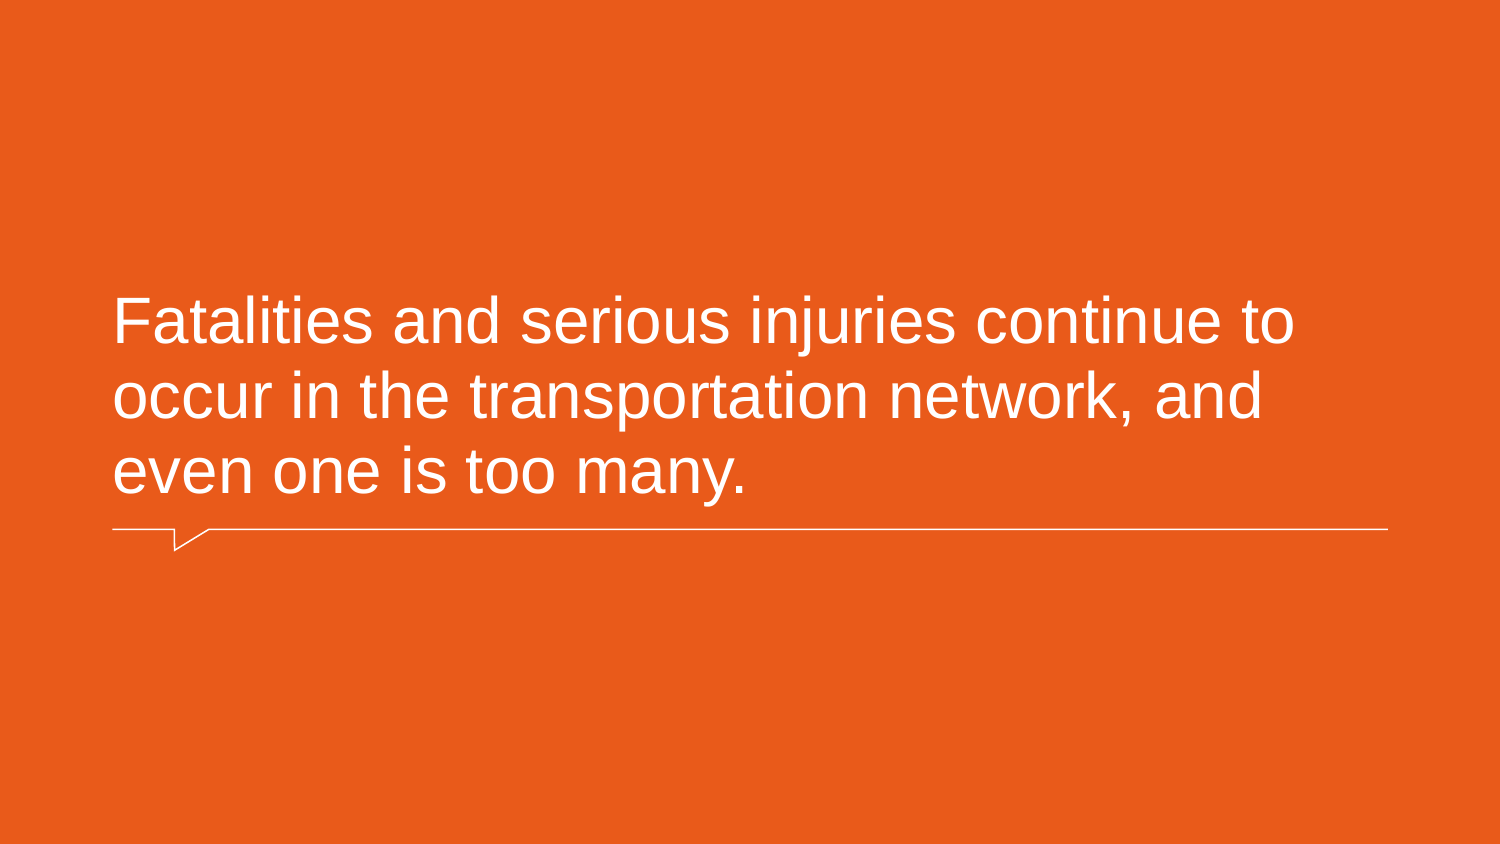

# Fatalities and serious injuries continue to occur in the transportation network, and even one is too many.